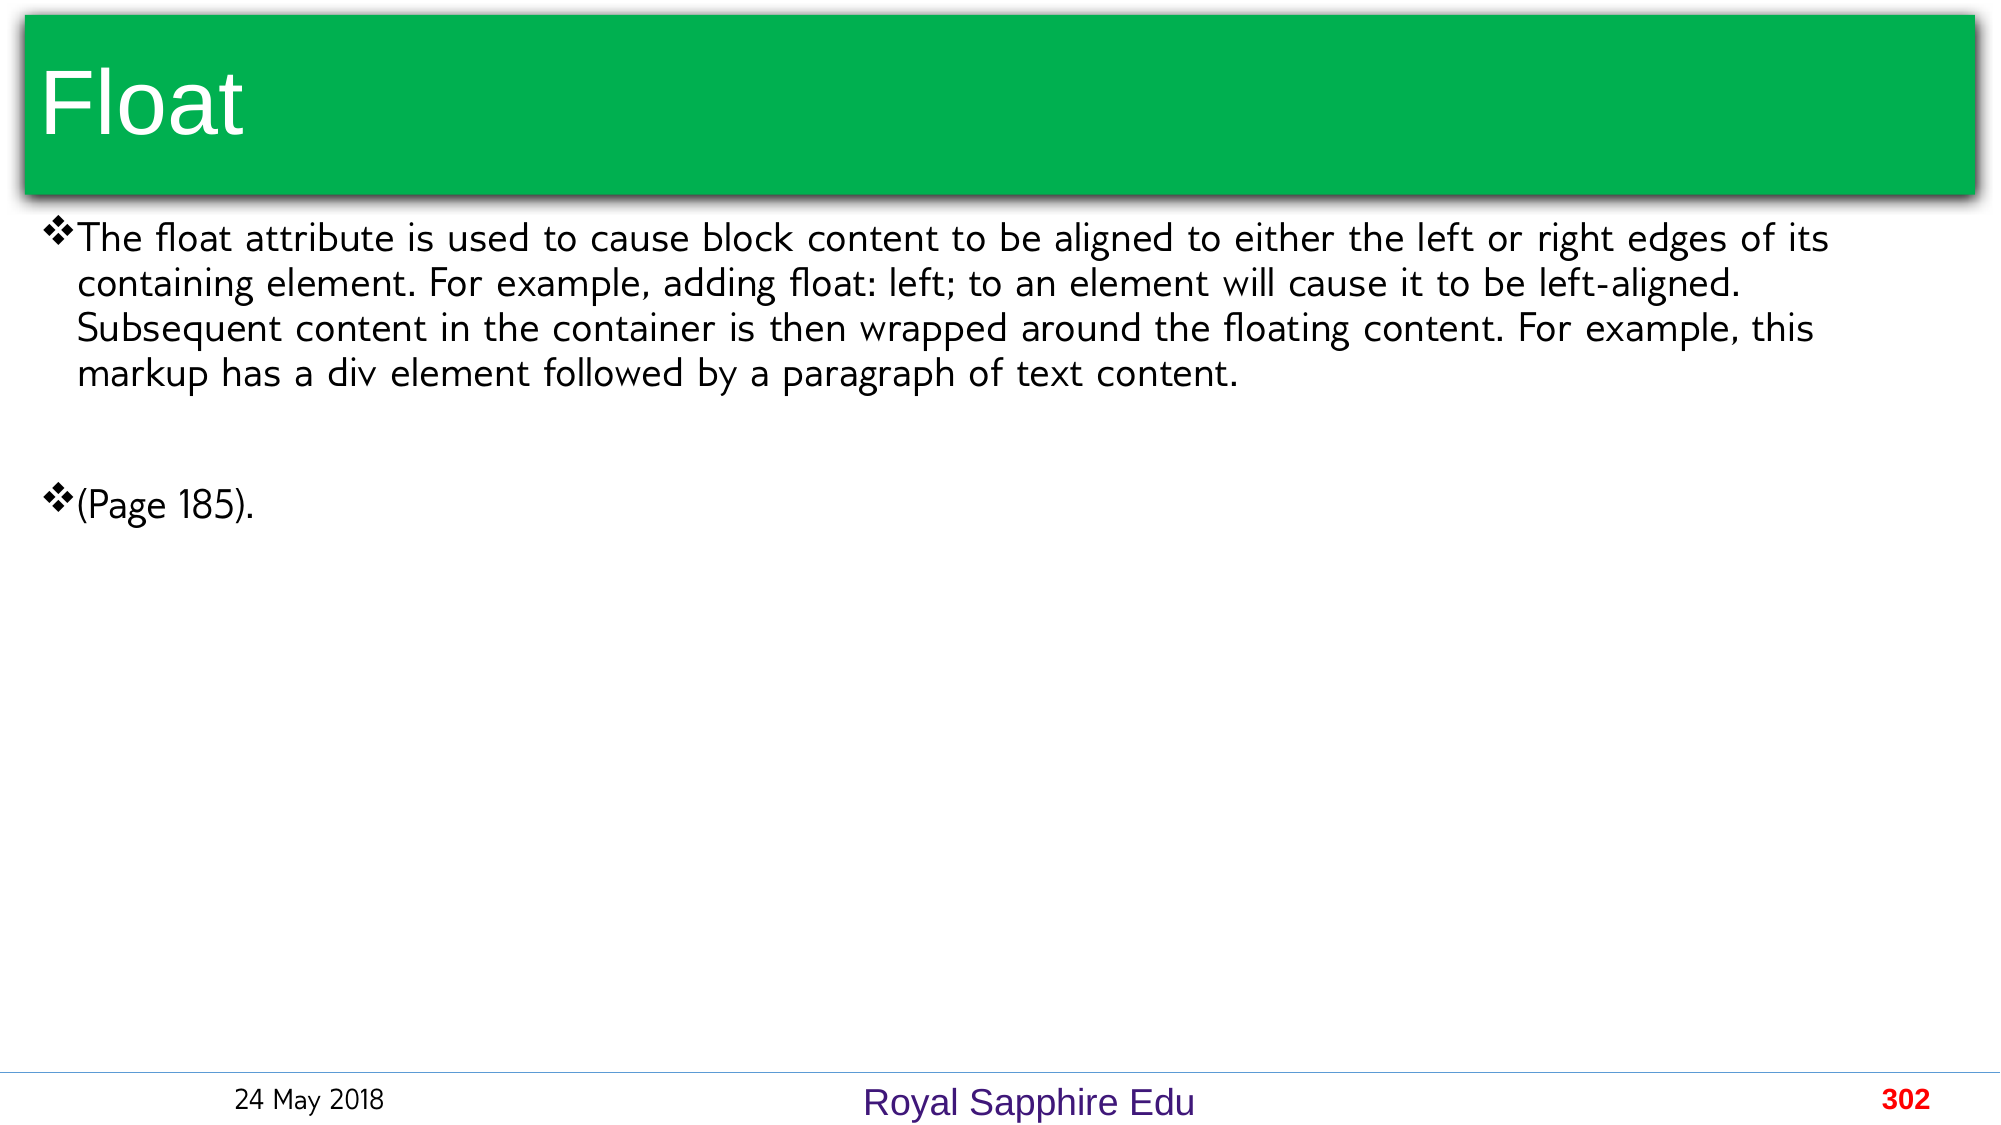

# Float
The float attribute is used to cause block content to be aligned to either the left or right edges of its containing element. For example, adding float: left; to an element will cause it to be left-aligned. Subsequent content in the container is then wrapped around the floating content. For example, this markup has a div element followed by a paragraph of text content.

(Page 185).
24 May 2018
302